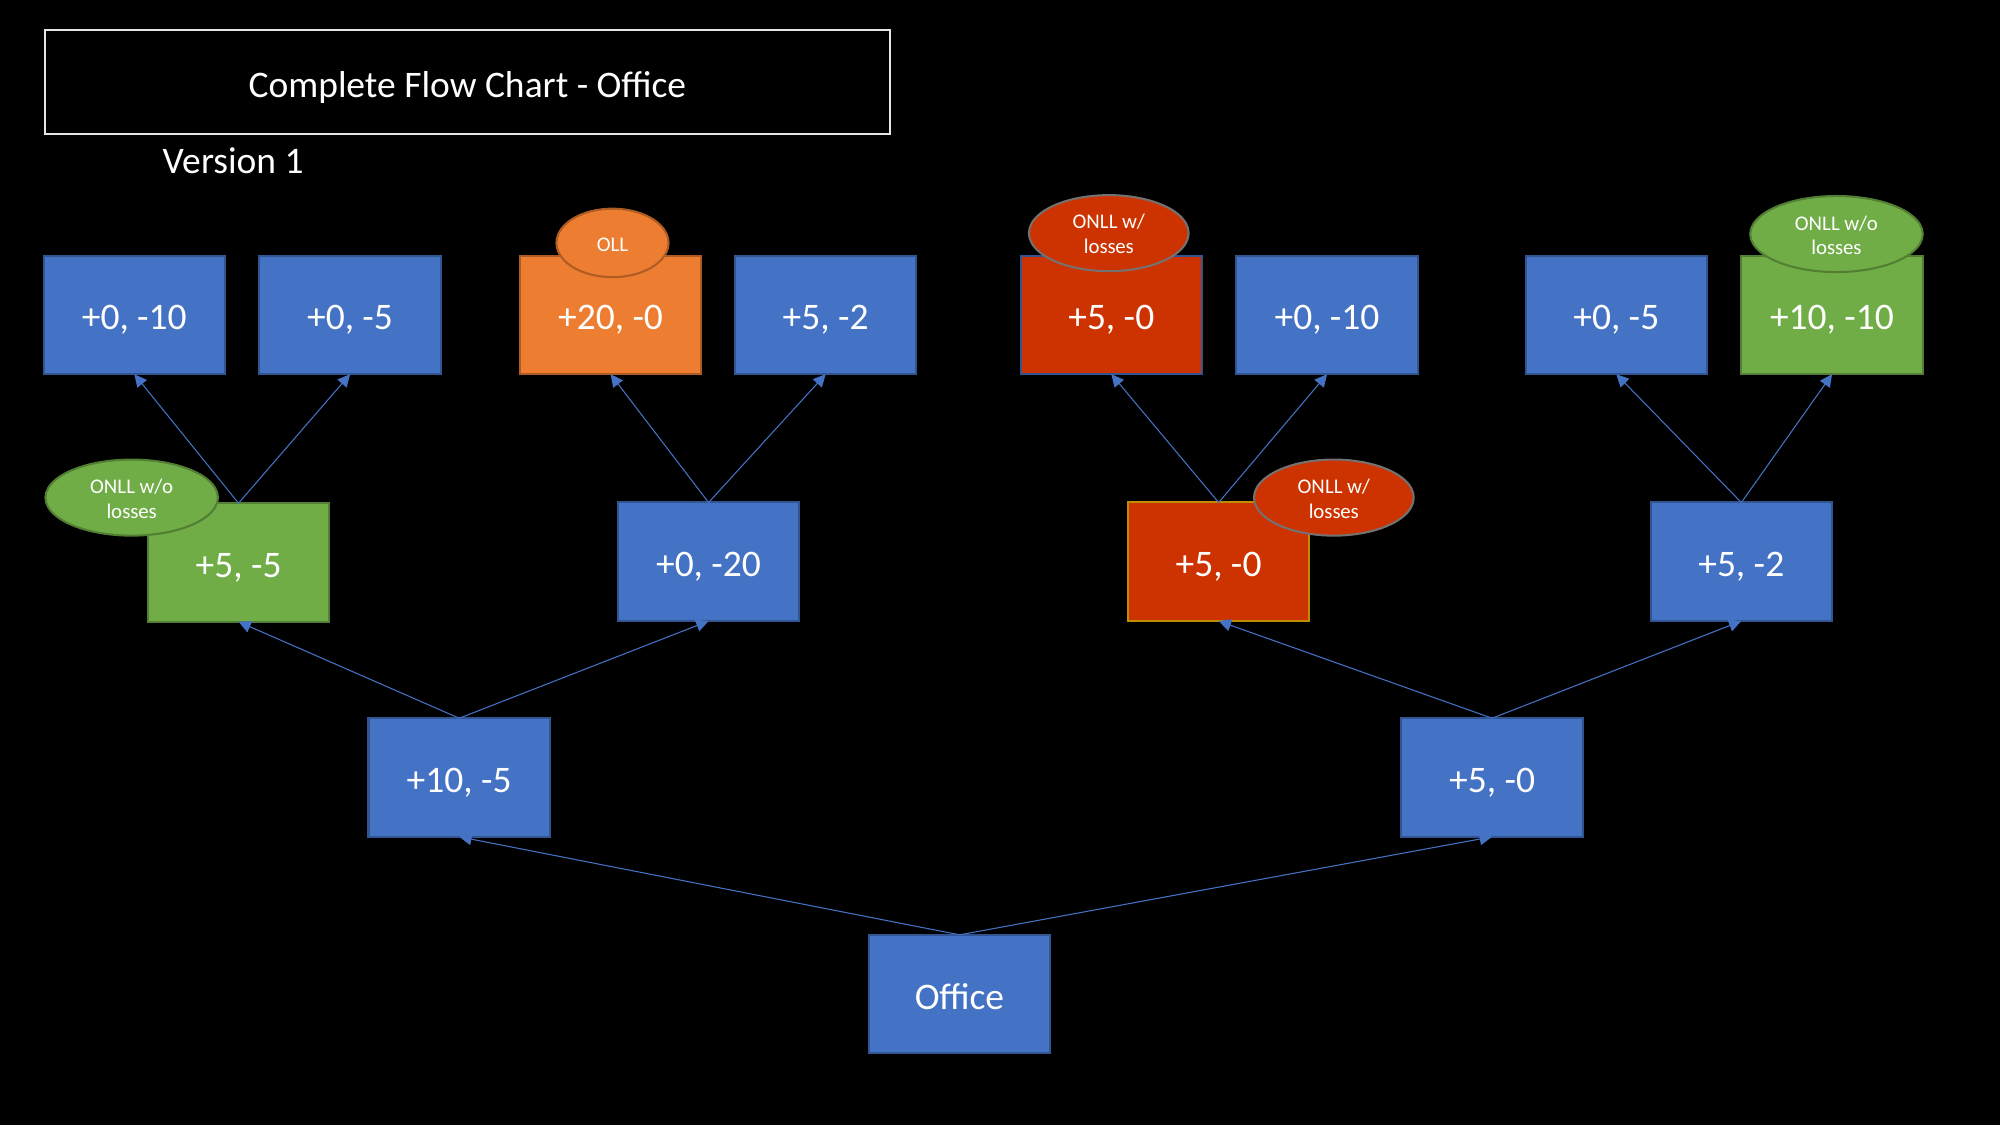

Complete Flow Chart - Office
Version 1
ONLL w/ losses
ONLL w/o losses
OLL
+0, -10
+0, -5
+20, -0
+5, -2
+5, -0
+0, -10
+0, -5
+10, -10
ONLL w/o losses
ONLL w/ losses
+5, -2
+5, -0
+0, -20
+5, -5
+10, -5
+5, -0
Office